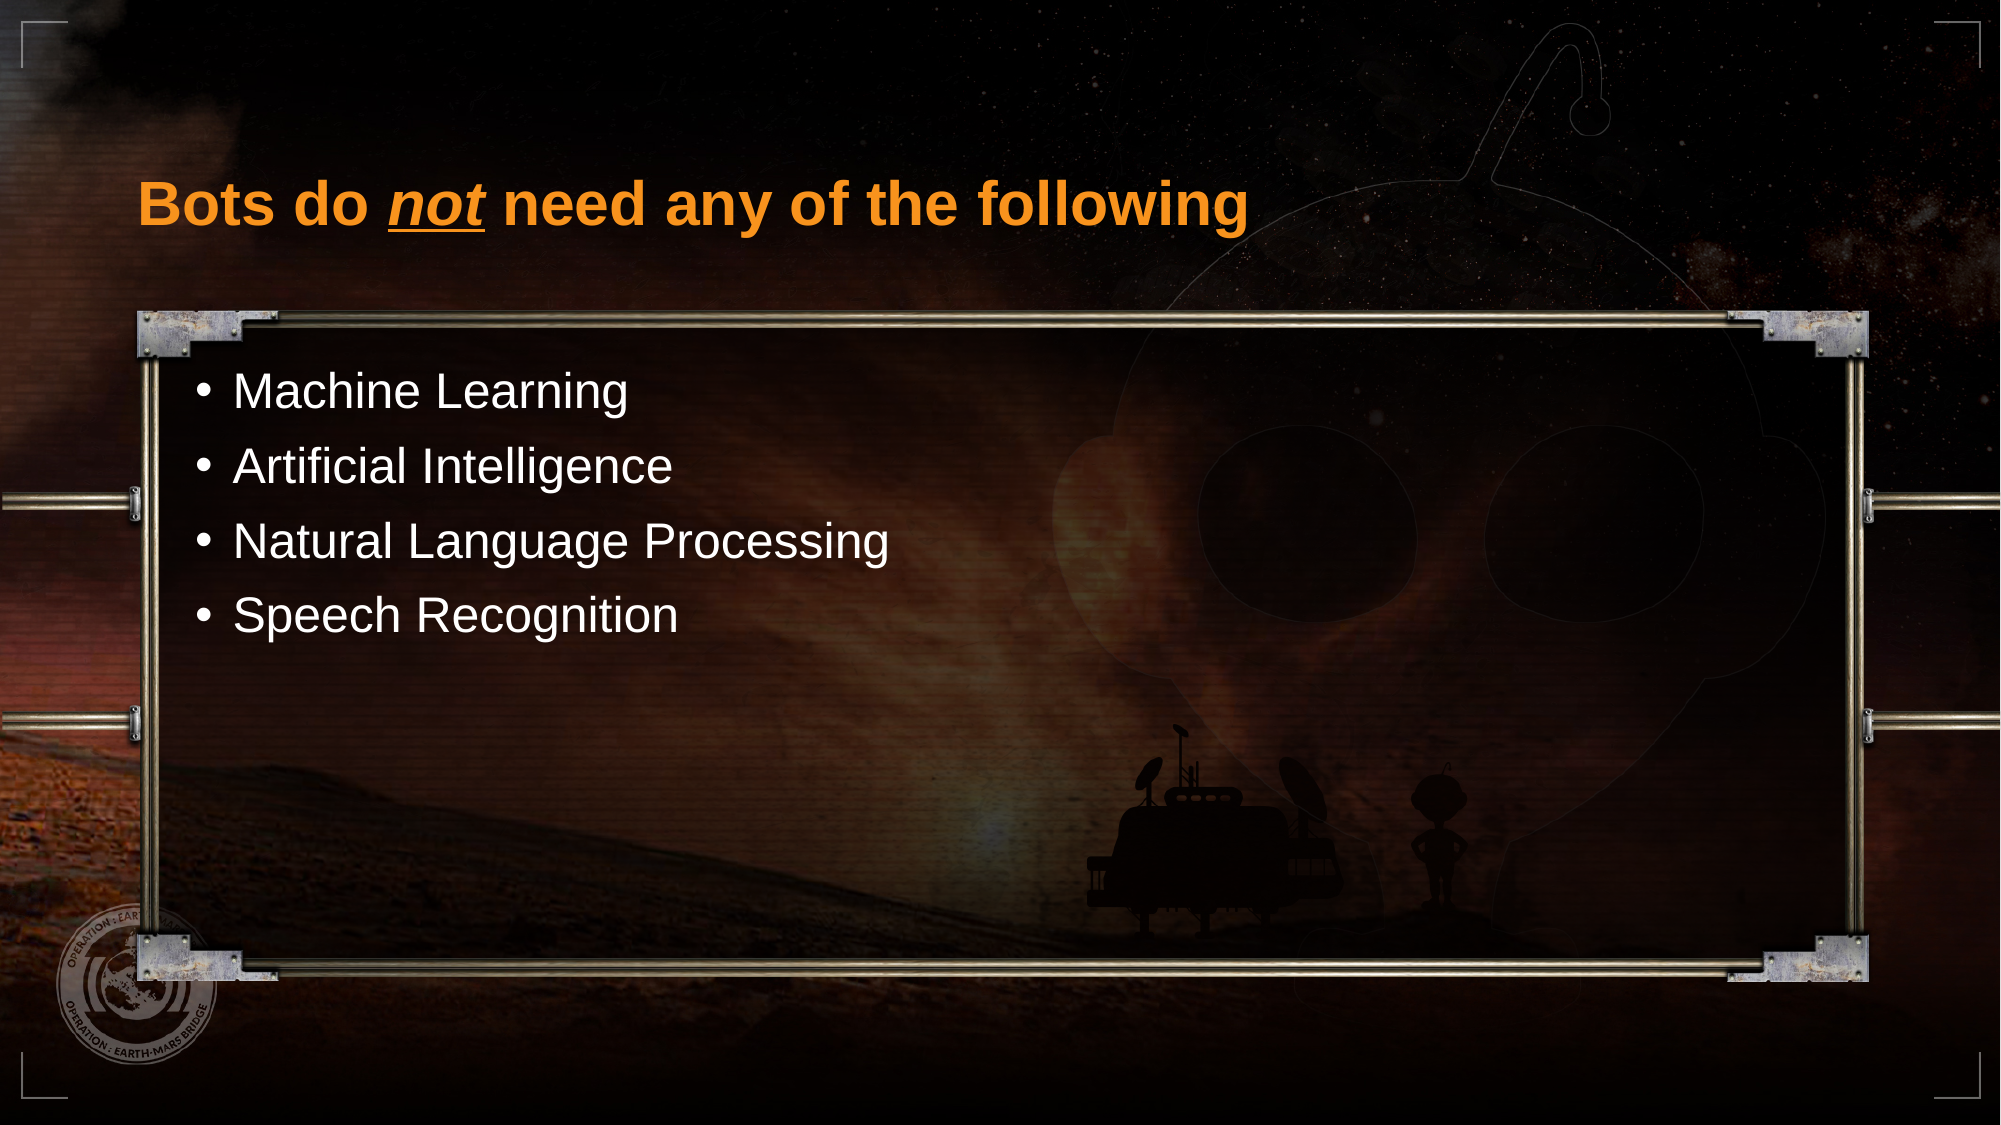

# Bots do not need any of the following
Machine Learning
Artificial Intelligence
Natural Language Processing
Speech Recognition